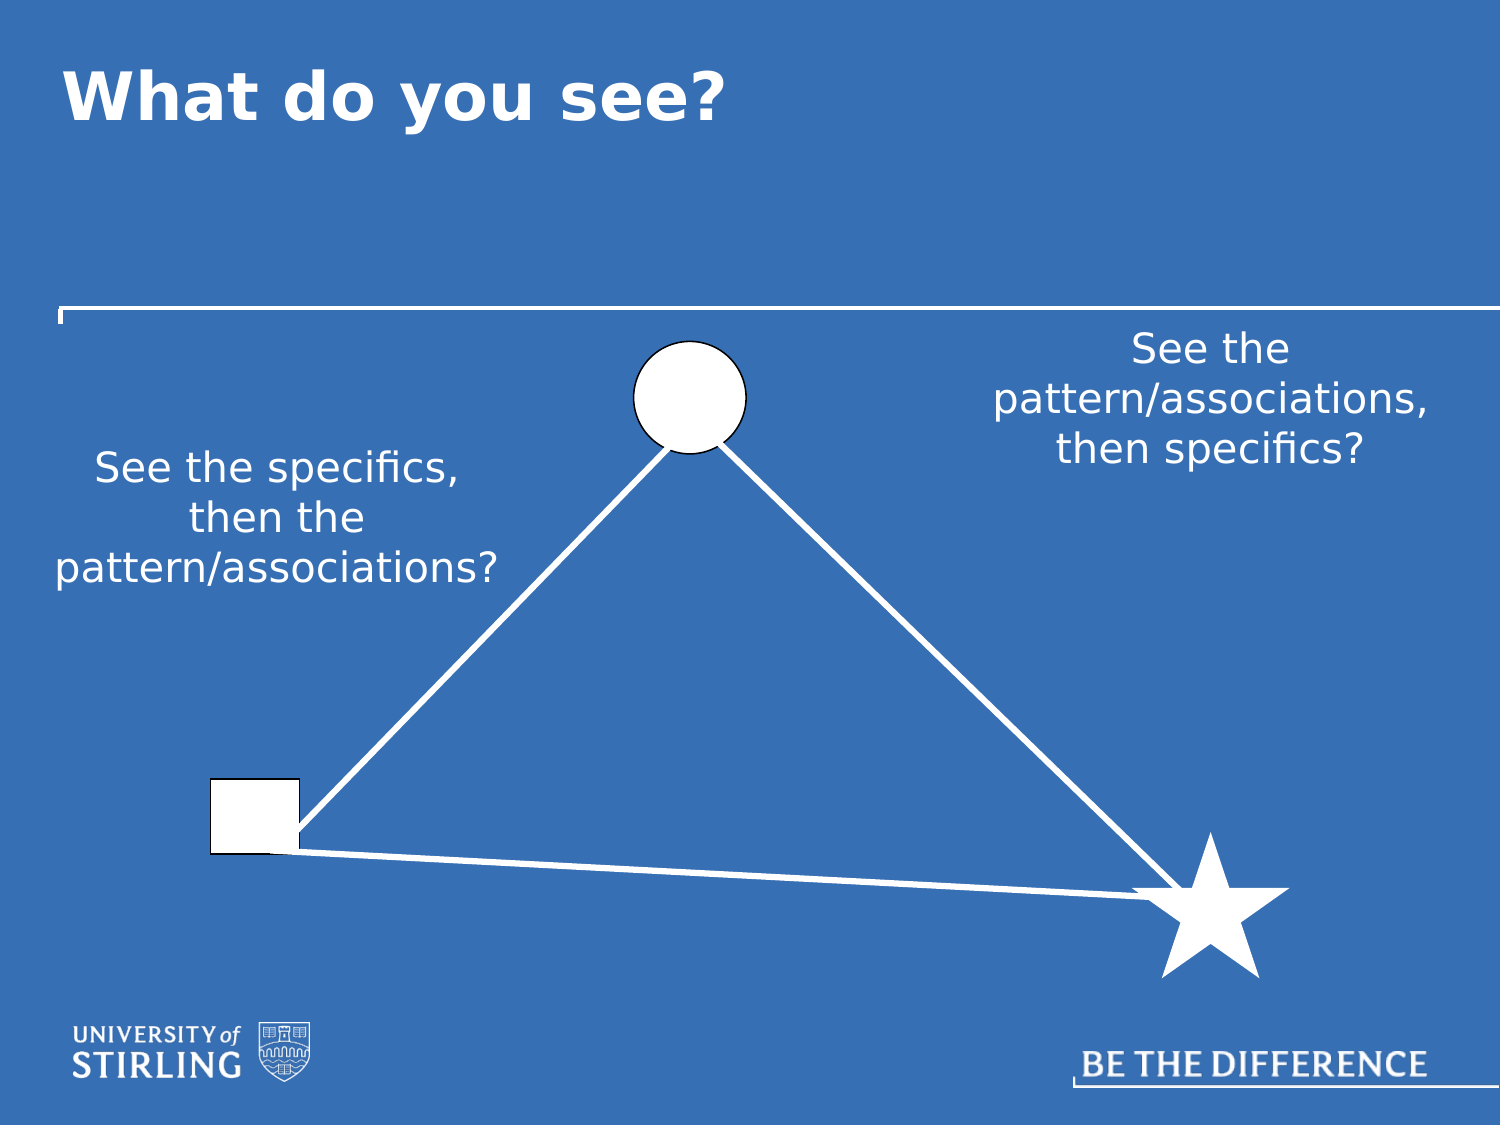

What do you see?

See the pattern/associations, then specifics?

See the specifics, then the pattern/associations?